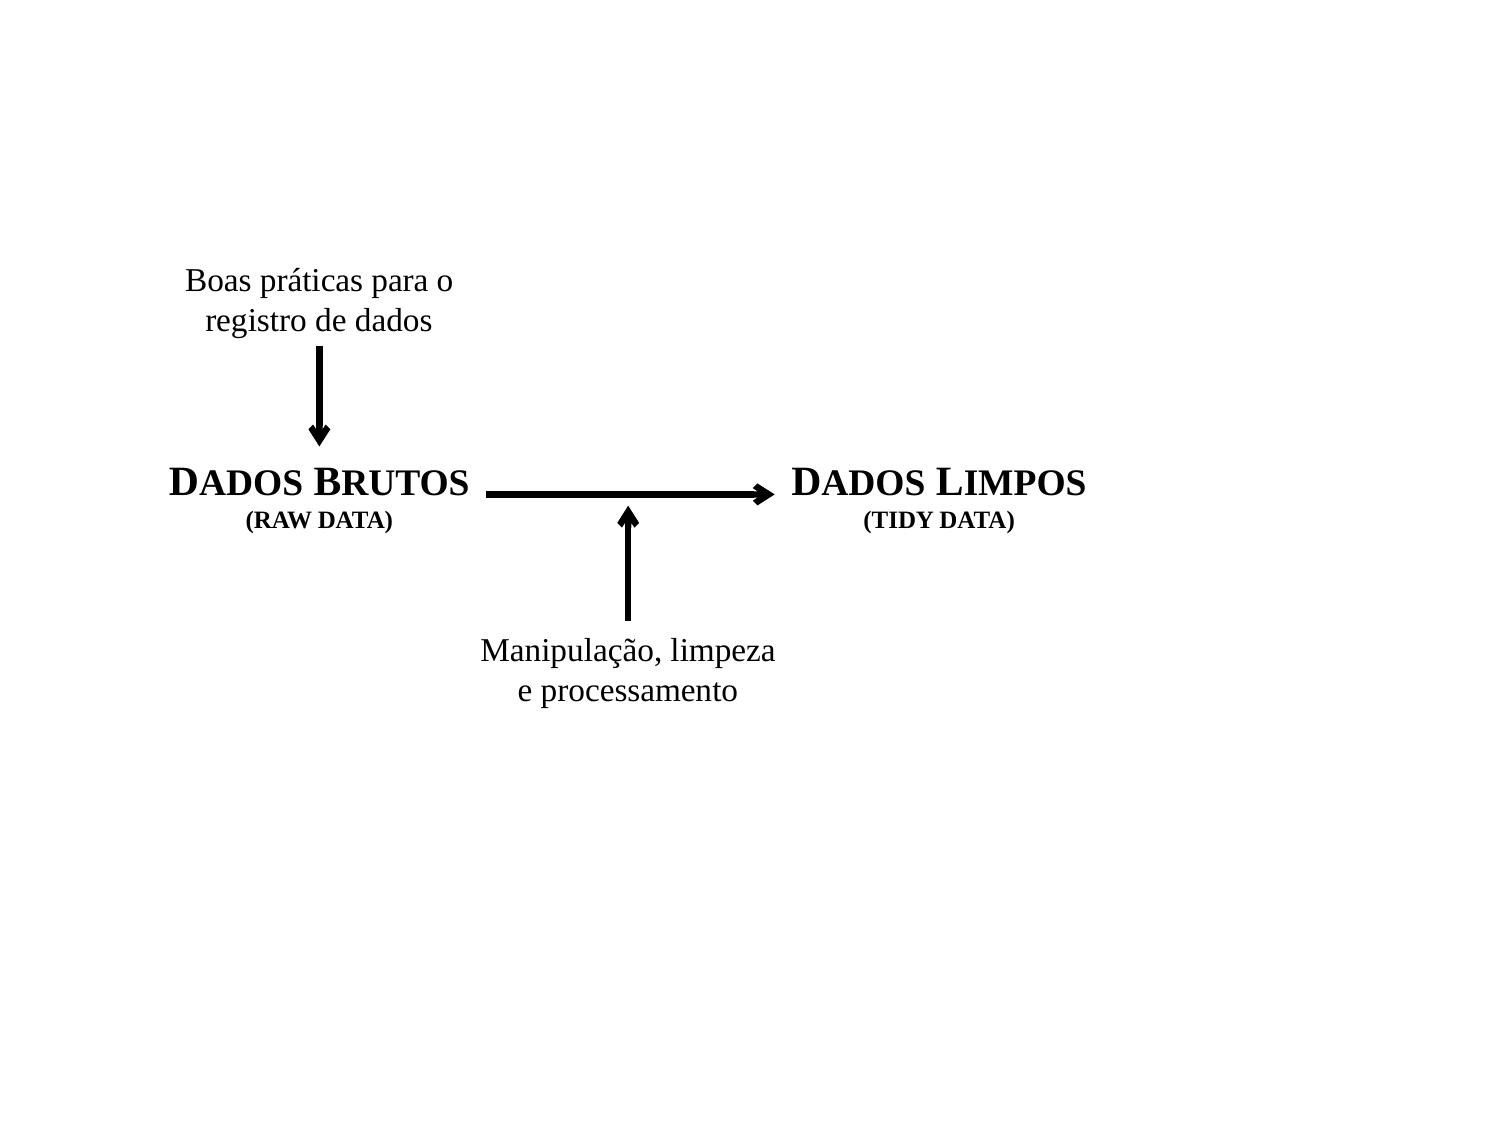

Boas práticas para o registro de dados
DADOS BRUTOS
(RAW DATA)
DADOS LIMPOS
(TIDY DATA)
Manipulação, limpeza e processamento